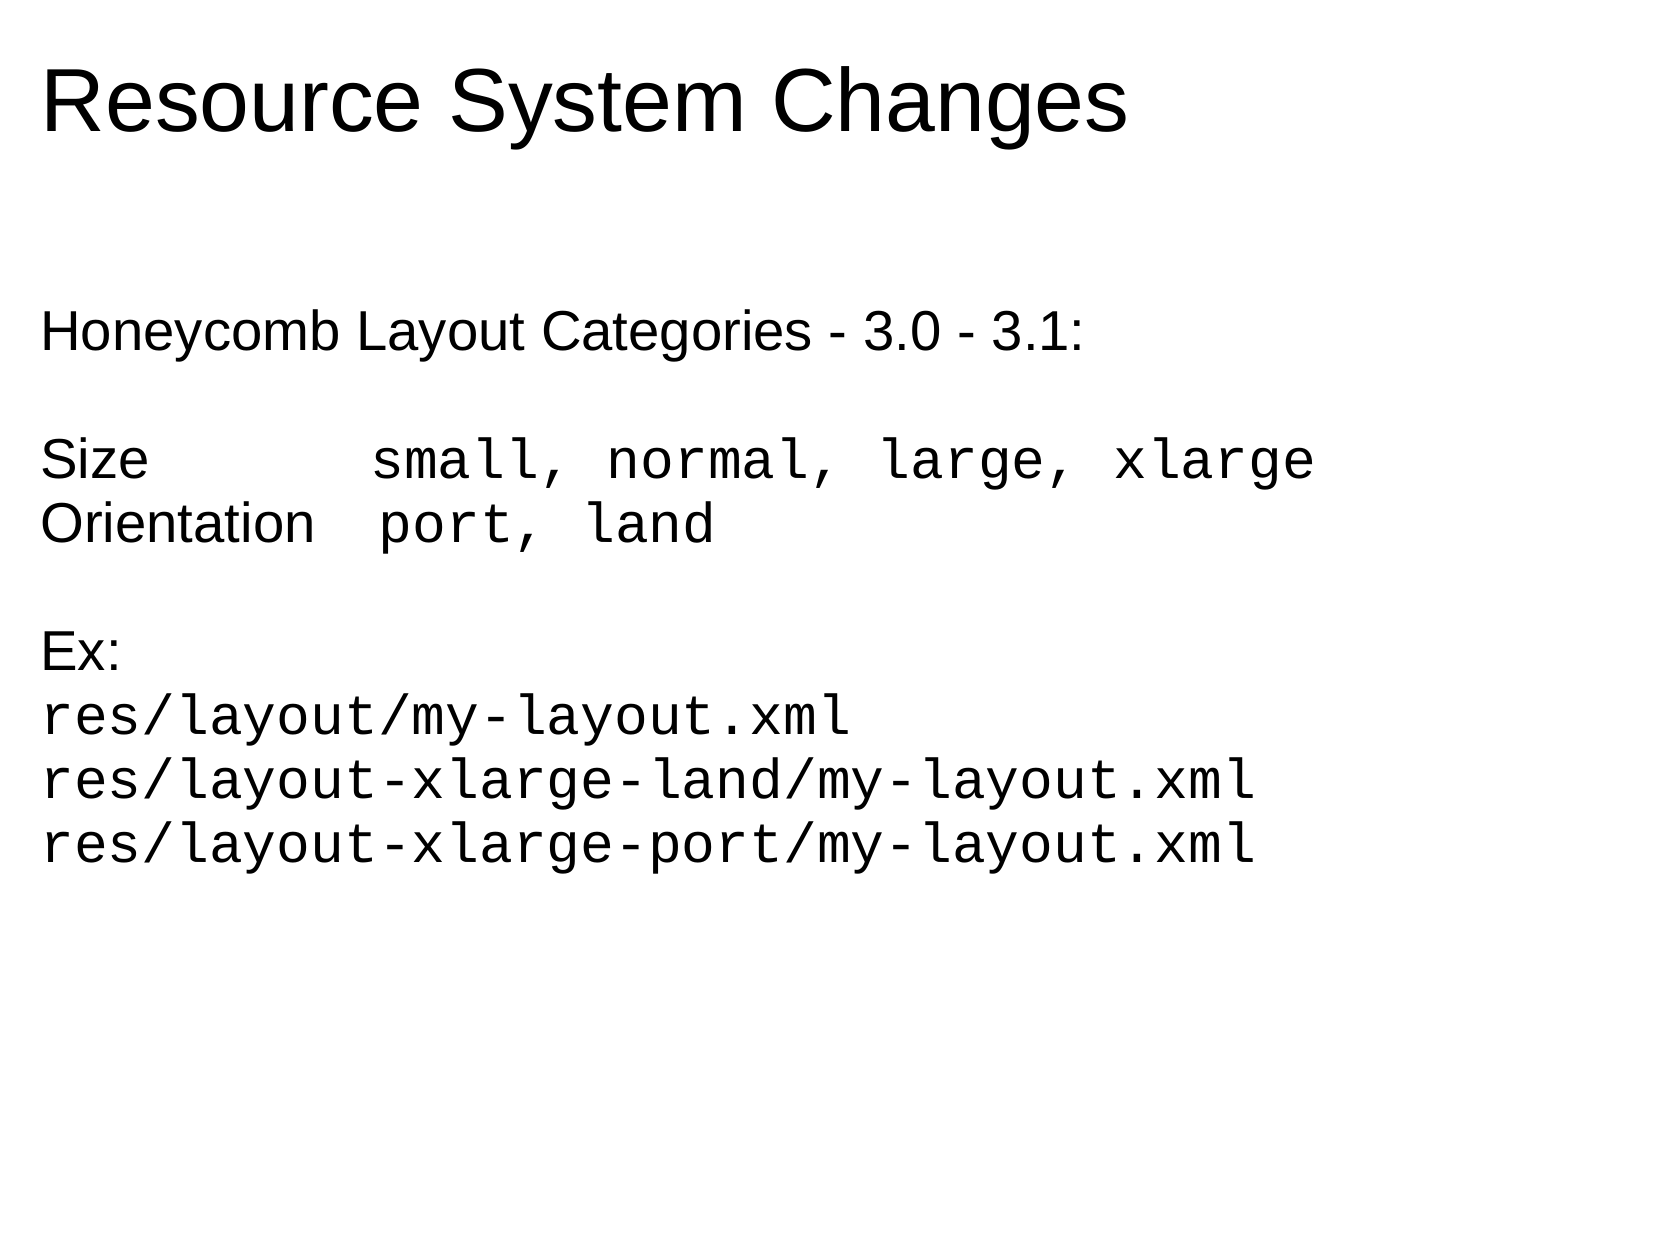

# Resource System Changes
Honeycomb Layout Categories - 3.0 - 3.1:

Size              small, normal, large, xlarge
Orientation    port, land

Ex:
res/layout/my-layout.xml
res/layout-xlarge-land/my-layout.xml
res/layout-xlarge-port/my-layout.xml